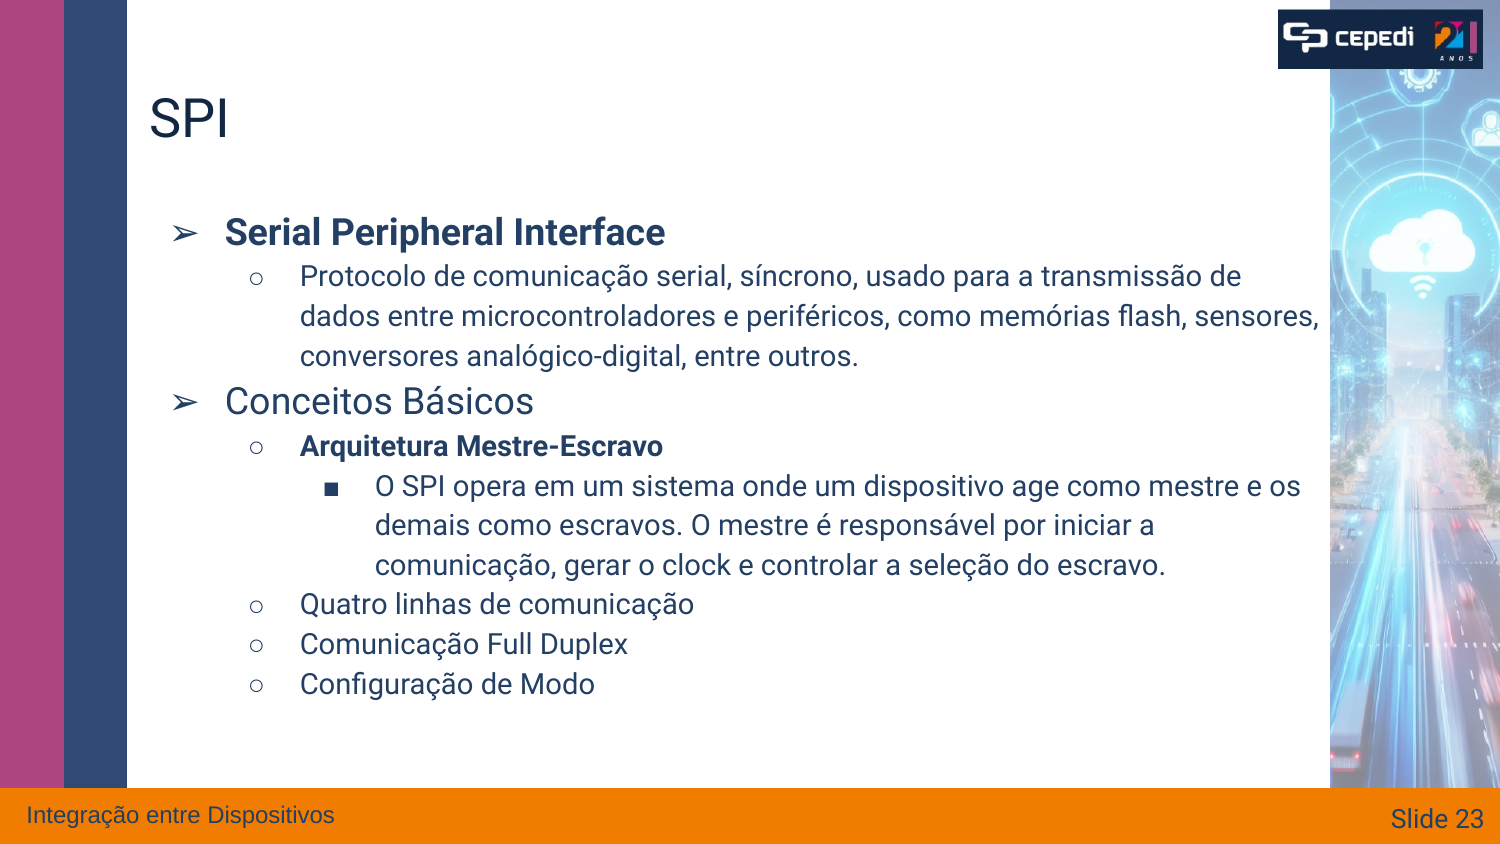

# SPI
Serial Peripheral Interface
Protocolo de comunicação serial, síncrono, usado para a transmissão de dados entre microcontroladores e periféricos, como memórias flash, sensores, conversores analógico-digital, entre outros.
Conceitos Básicos
Arquitetura Mestre-Escravo
O SPI opera em um sistema onde um dispositivo age como mestre e os demais como escravos. O mestre é responsável por iniciar a comunicação, gerar o clock e controlar a seleção do escravo.
Quatro linhas de comunicação
Comunicação Full Duplex
Configuração de Modo
Integração entre Dispositivos
Slide 23